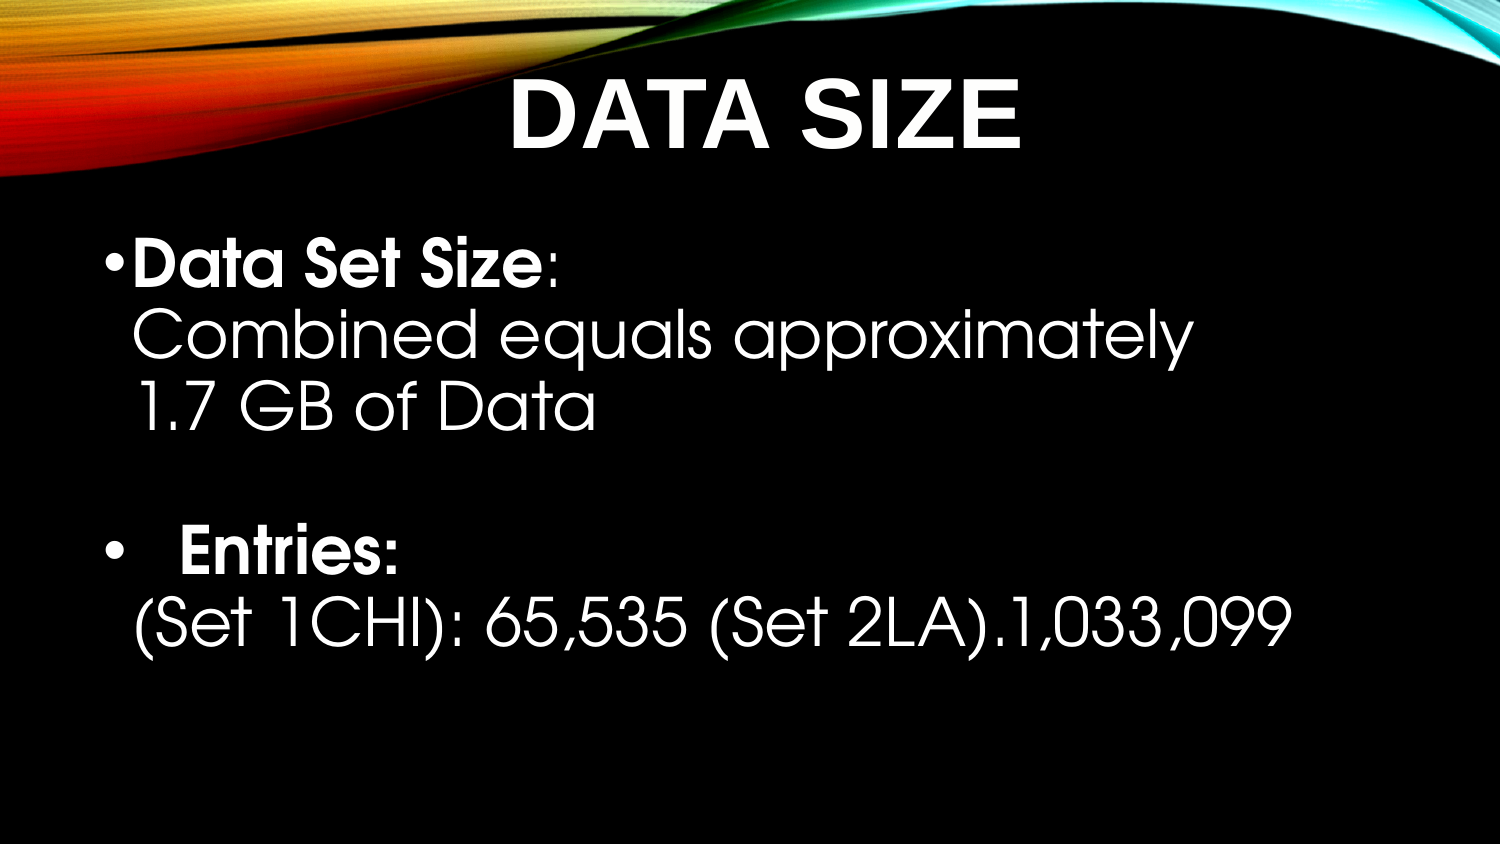

# DATA SIZE

Data Set Size:
	Combined equals approximately
	1.7 GB of Data

Entries:
	(Set 1CHI): 65,535 (Set 2LA).1,033,099